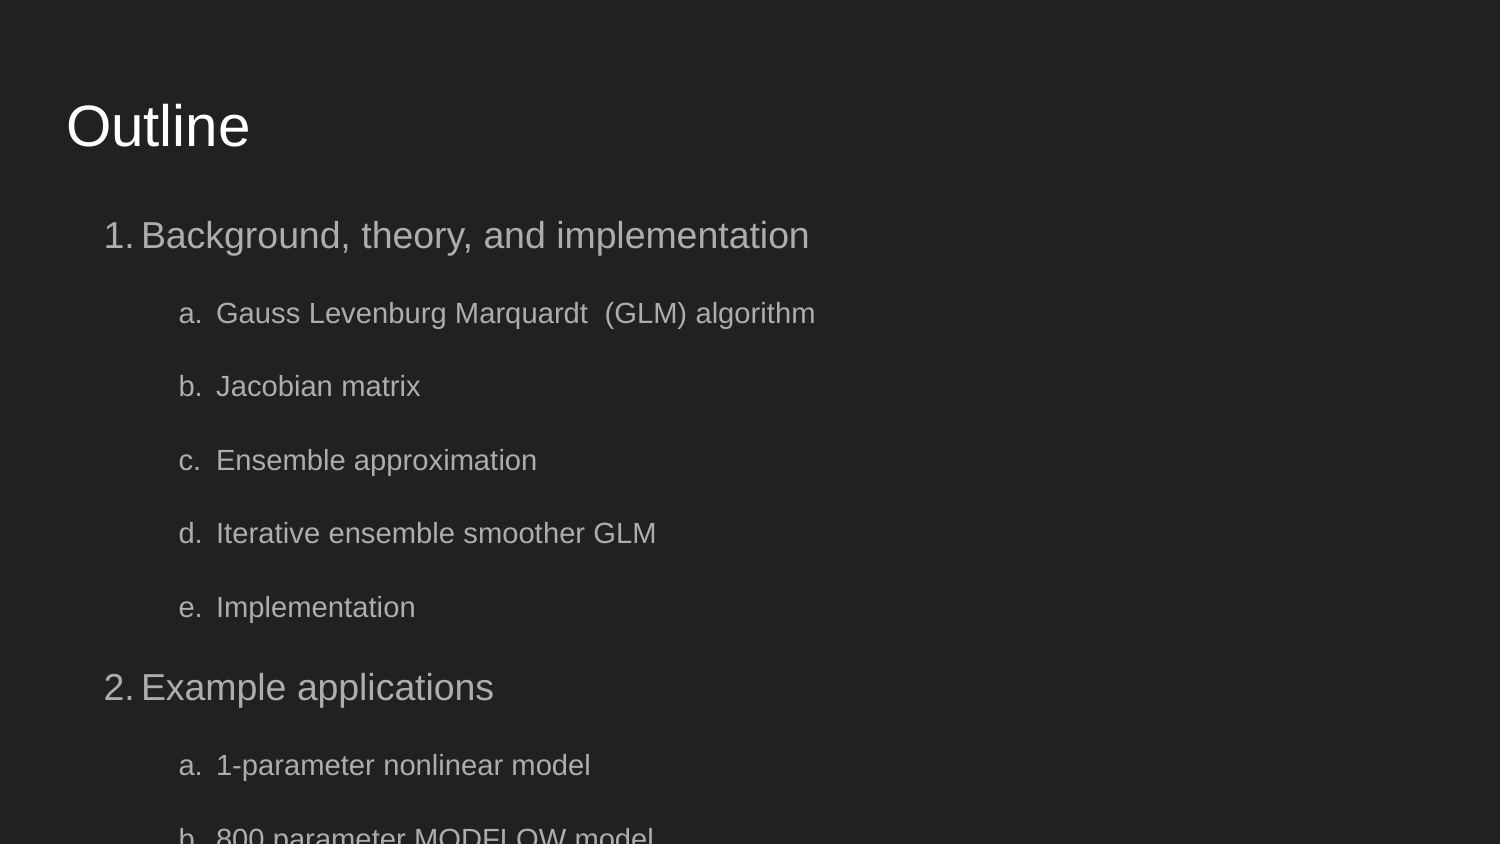

# Outline
Background, theory, and implementation
Gauss Levenburg Marquardt  (GLM) algorithm
Jacobian matrix
Ensemble approximation
Iterative ensemble smoother GLM
Implementation
Example applications
1-parameter nonlinear model
800 parameter MODFLOW model